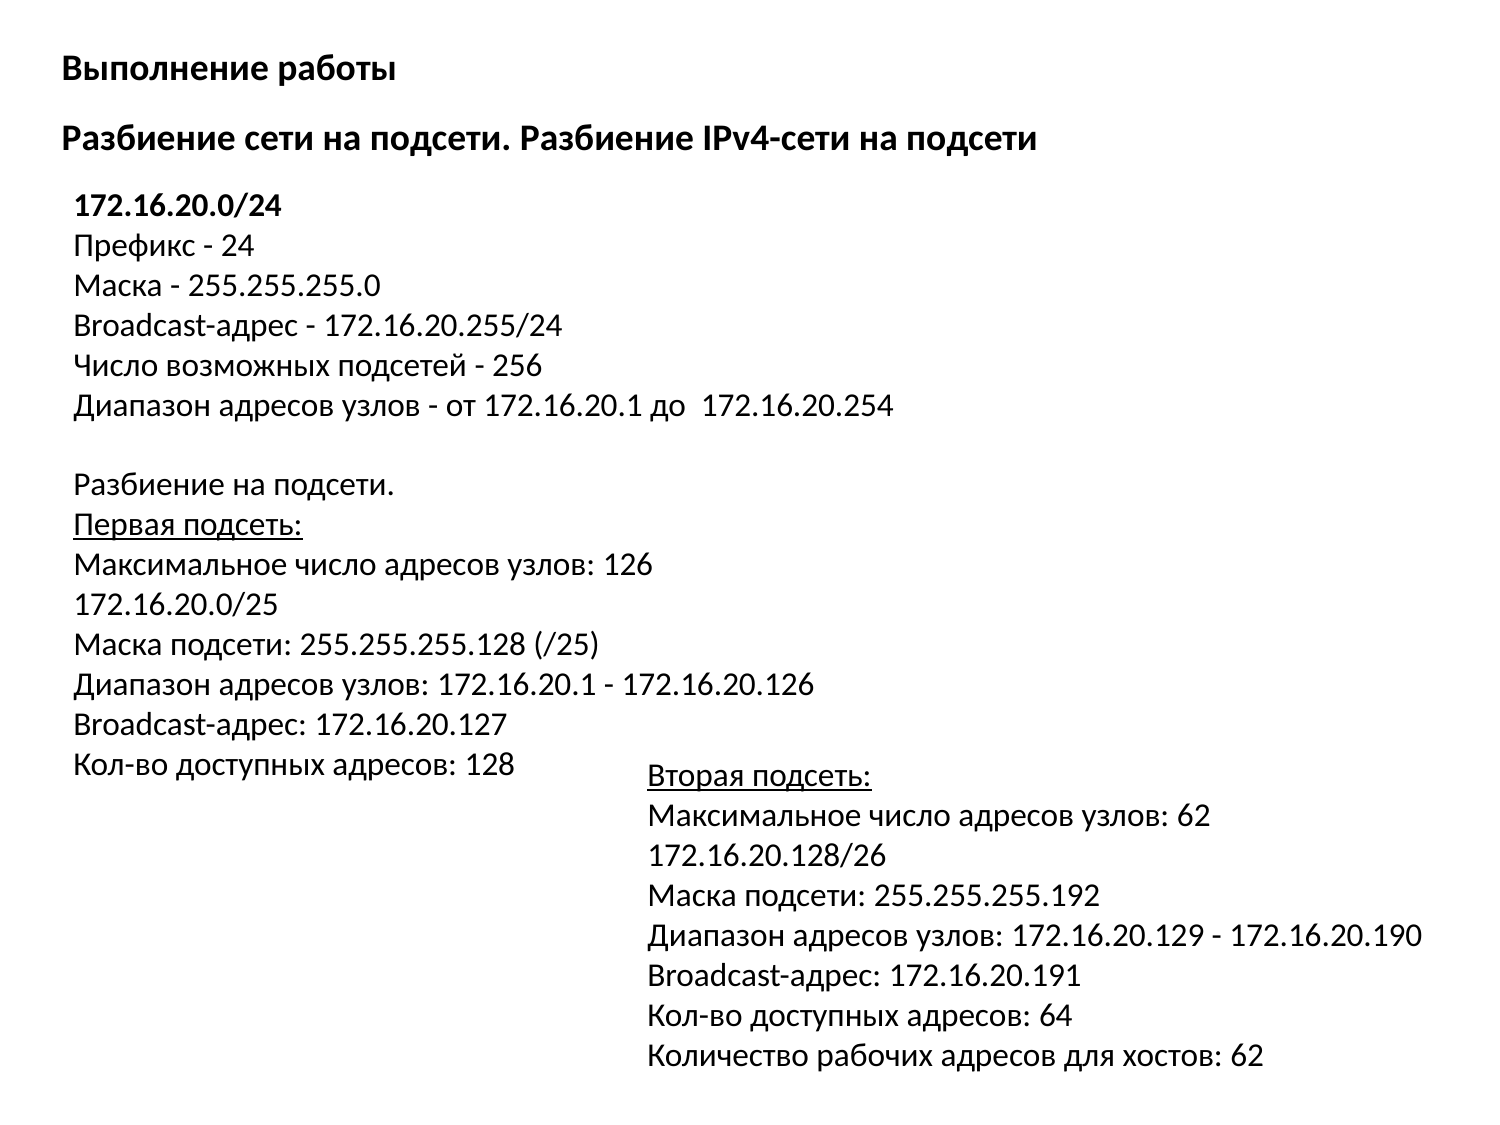

Выполнение работы

Разбиение сети на подсети. Разбиение IPv4-сети на подсети

172.16.20.0/24
Префикс - 24
Маска - 255.255.255.0
Broadcast-адрес - 172.16.20.255/24
Число возможных подсетей - 256
Диапазон адресов узлов - от 172.16.20.1 до  172.16.20.254

Разбиение на подсети.
Первая подсеть:
Максимальное число адресов узлов: 126
172.16.20.0/25
Маска подсети: 255.255.255.128 (/25)
Диапазон адресов узлов: 172.16.20.1 - 172.16.20.126
Broadcast-адрес: 172.16.20.127
Кол-во доступных адресов: 128

Вторая подсеть:
Максимальное число адресов узлов: 62
172.16.20.128/26
Маска подсети: 255.255.255.192
Диапазон адресов узлов: 172.16.20.129 - 172.16.20.190
Broadcast-адрес: 172.16.20.191
Кол-во доступных адресов: 64
Количество рабочих адресов для хостов: 62